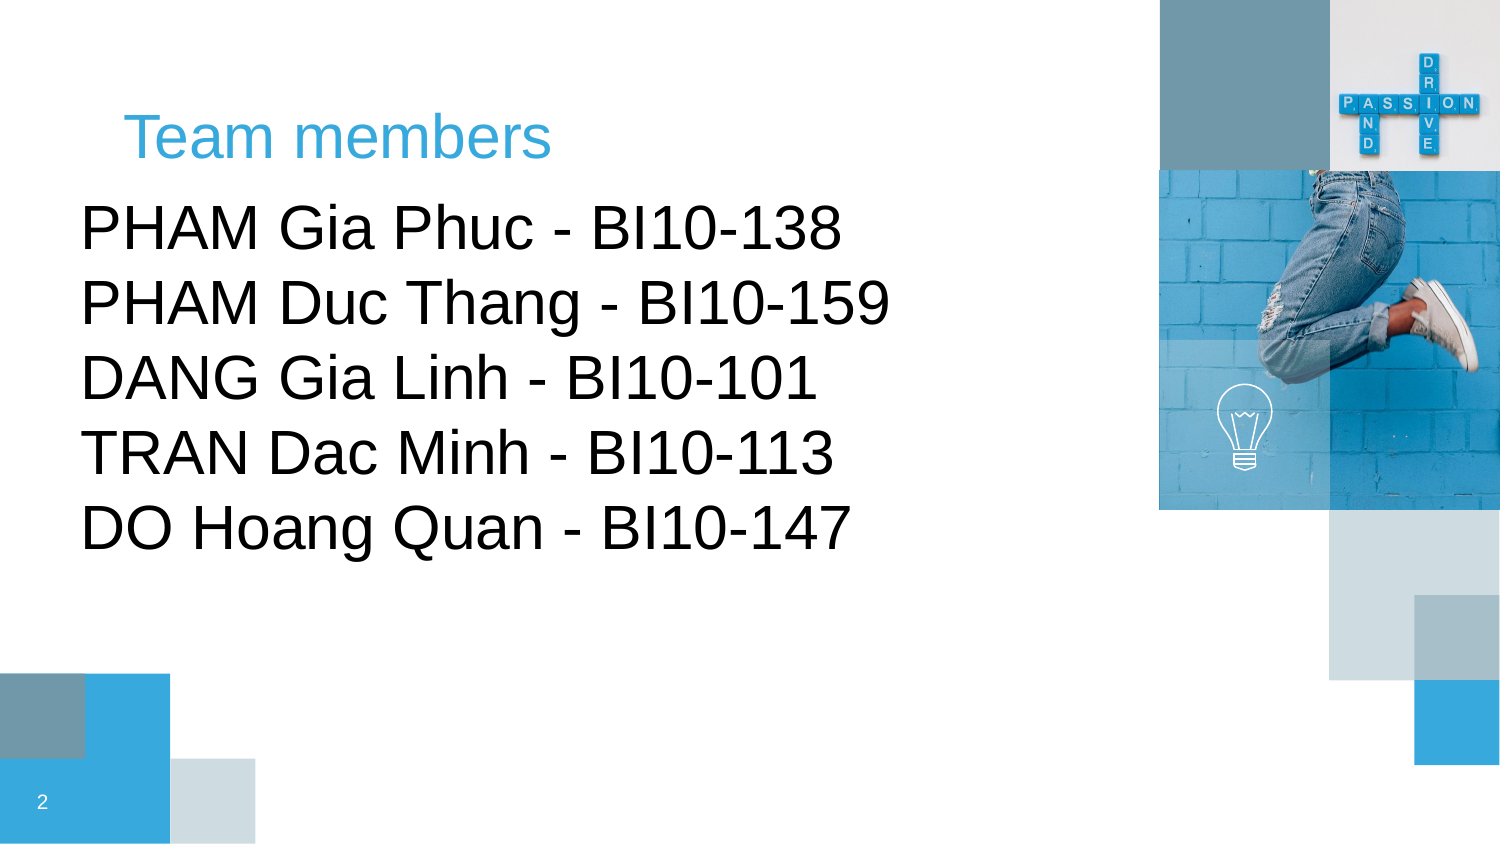

# Team members
PHAM Gia Phuc - BI10-138
PHAM Duc Thang - BI10-159
DANG Gia Linh - BI10-101
TRAN Dac Minh - BI10-113
DO Hoang Quan - BI10-147

2